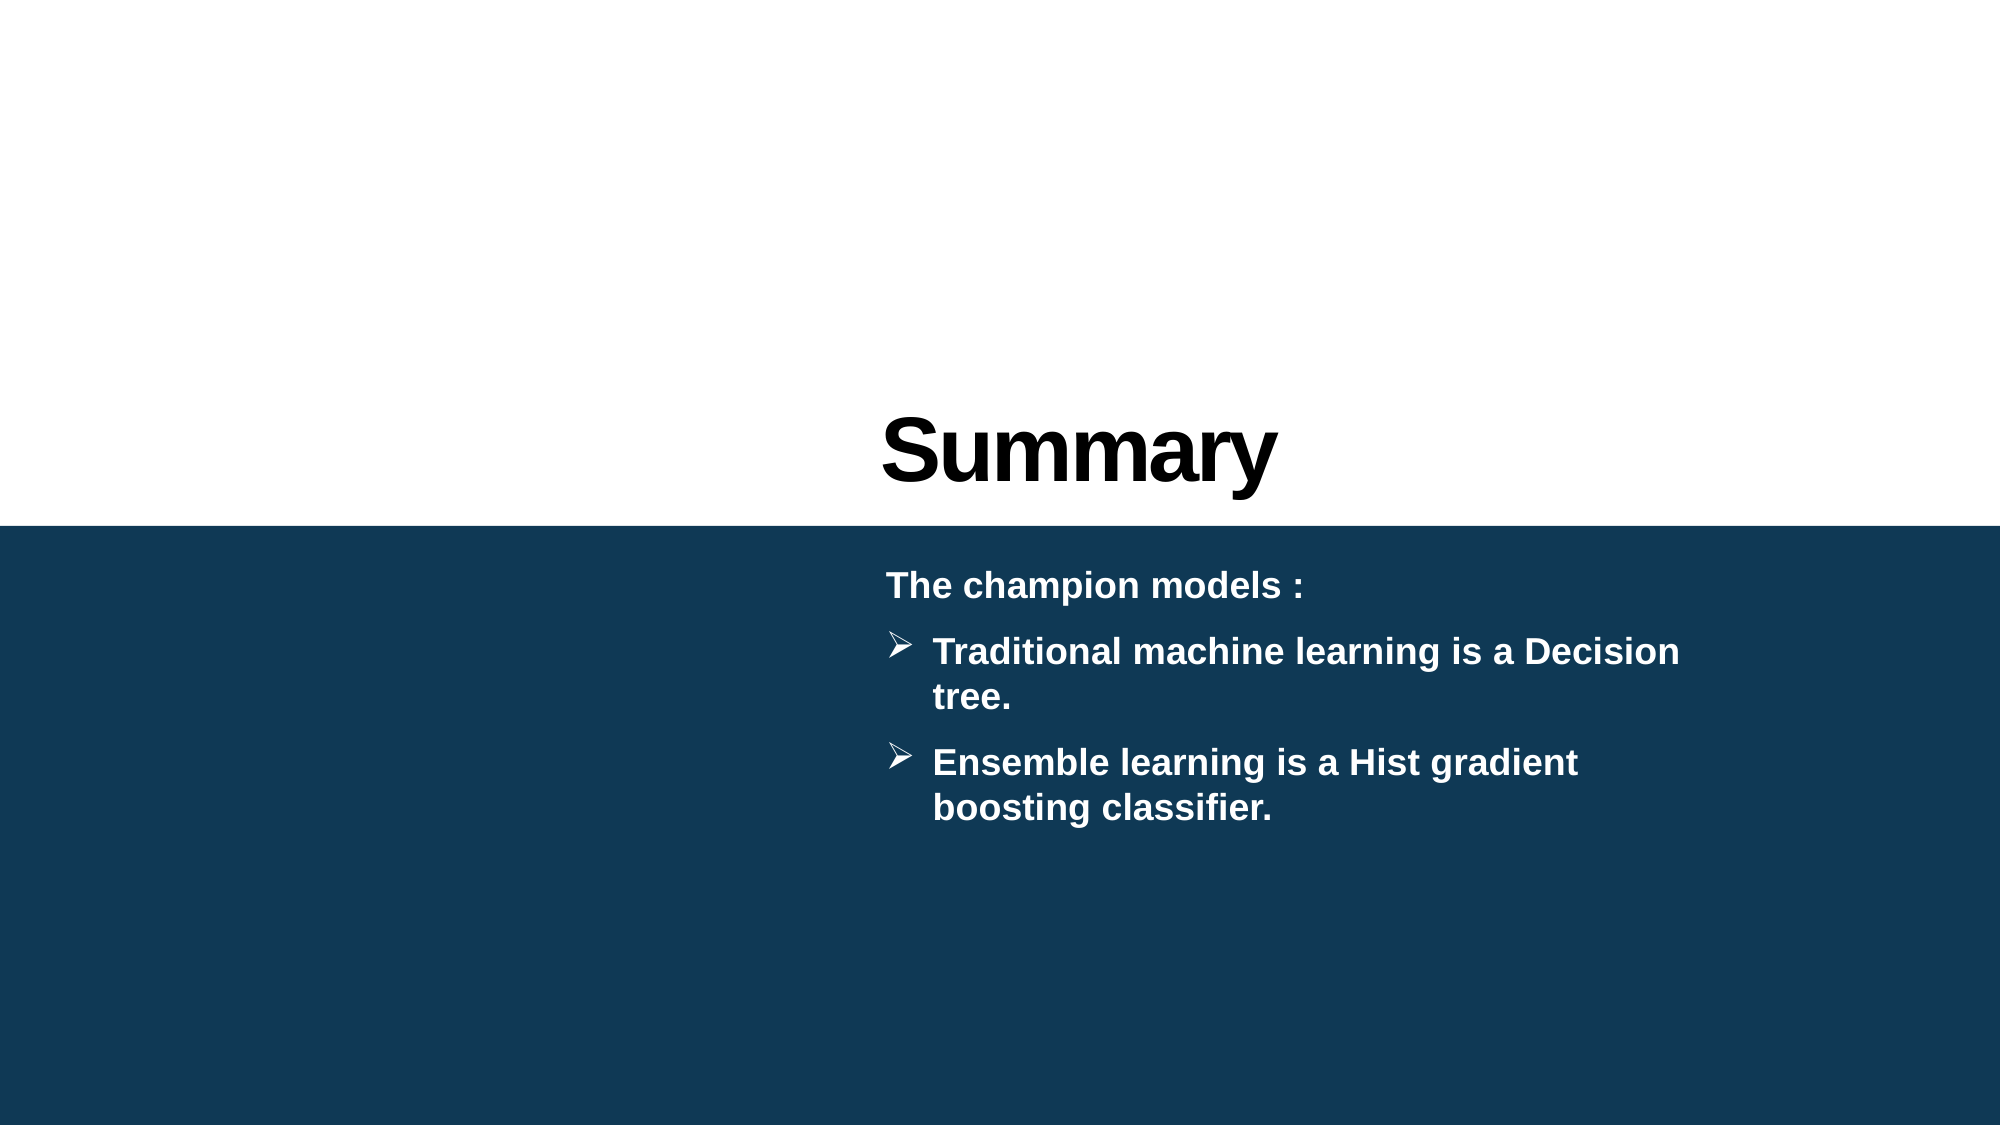

# Summary
The champion models :
Traditional machine learning is a Decision tree.
Ensemble learning is a Hist gradient boosting classifier.